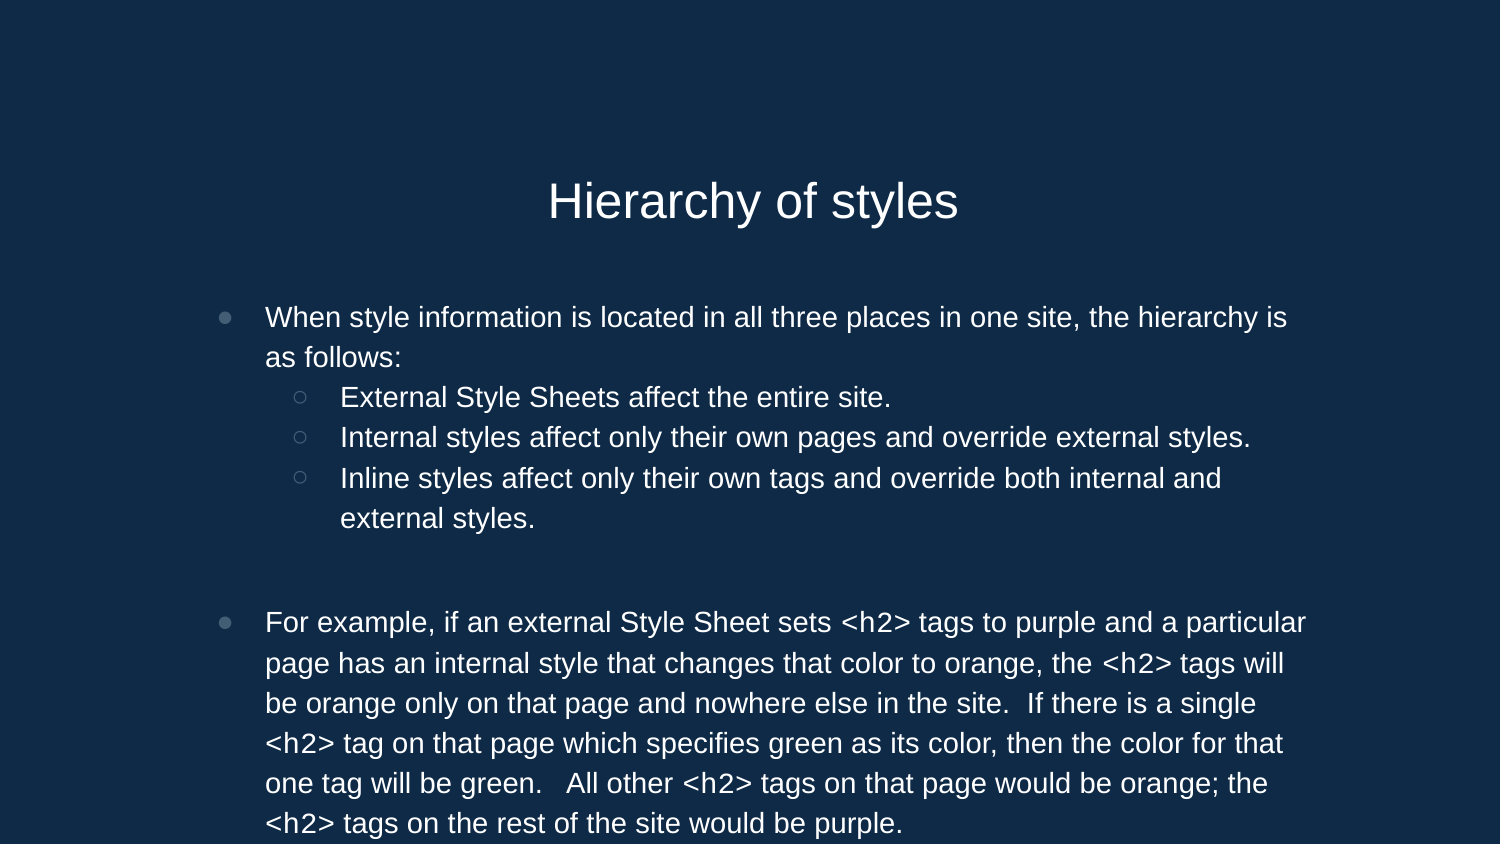

4/1/2024
Using Cascading Style Sheets
slide 38
# Hierarchy of styles
When style information is located in all three places in one site, the hierarchy is as follows:
External Style Sheets affect the entire site.
Internal styles affect only their own pages and override external styles.
Inline styles affect only their own tags and override both internal and external styles.

For example, if an external Style Sheet sets <h2> tags to purple and a particular page has an internal style that changes that color to orange, the <h2> tags will be orange only on that page and nowhere else in the site.  If there is a single <h2> tag on that page which specifies green as its color, then the color for that one tag will be green.   All other <h2> tags on that page would be orange; the <h2> tags on the rest of the site would be purple.